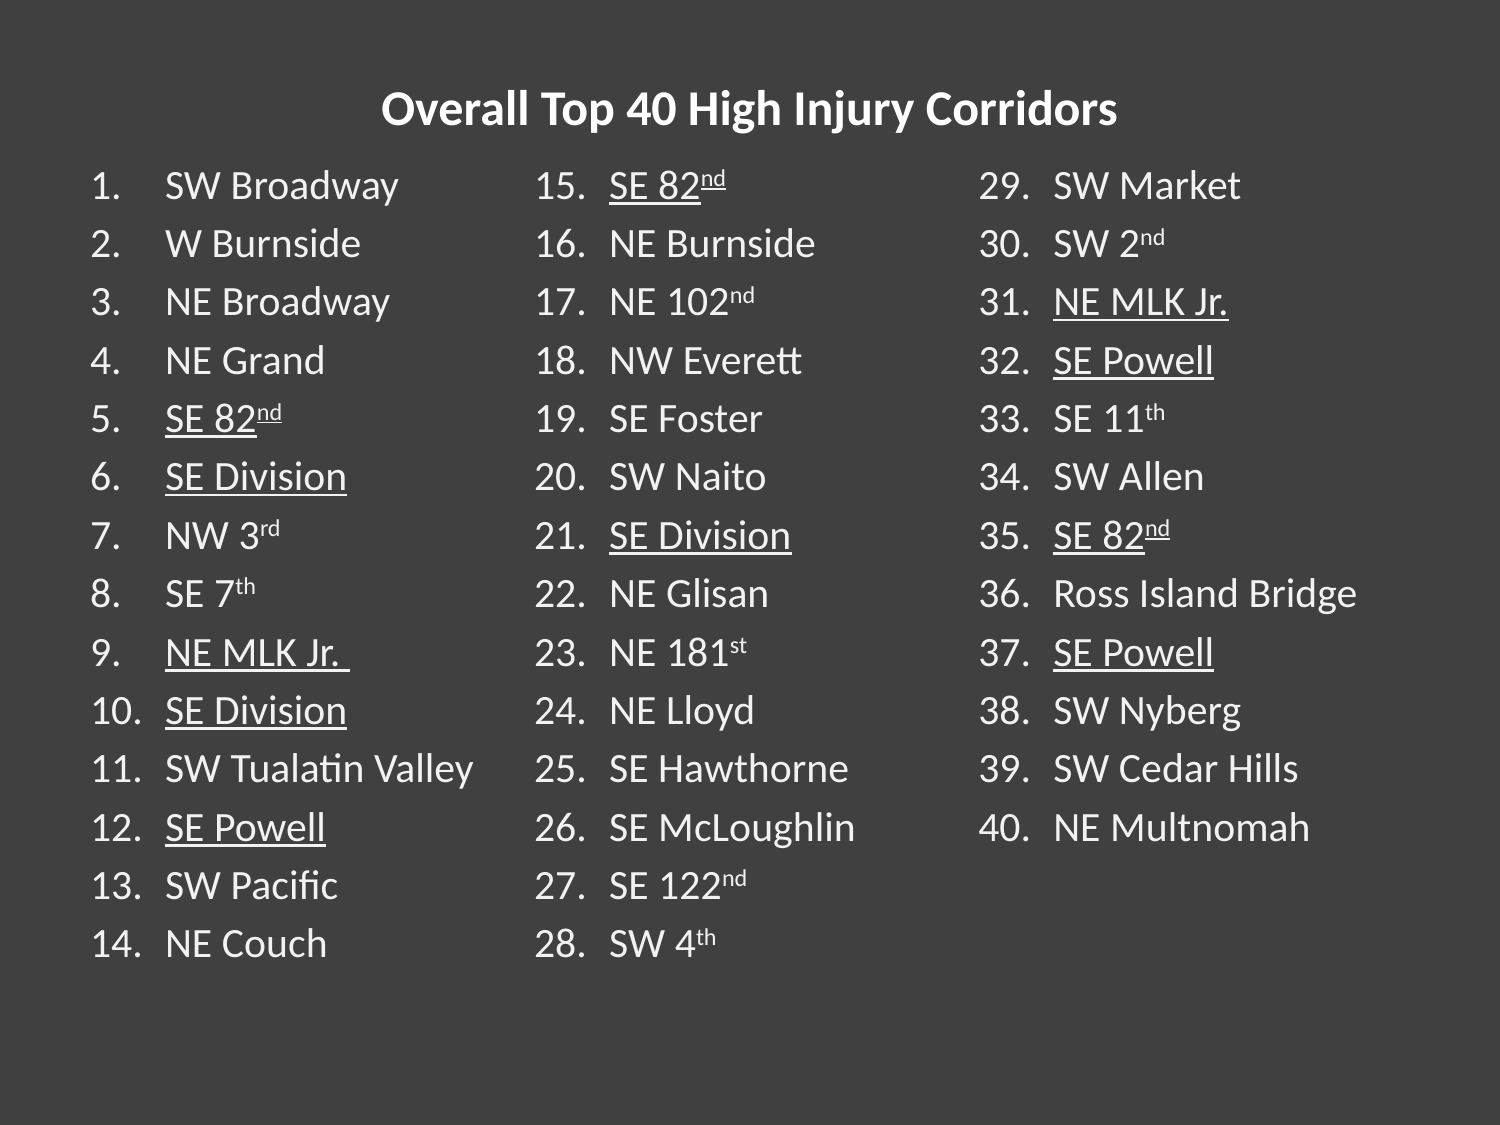

Overall Top 40 High Injury Corridors
SW Broadway
W Burnside
NE Broadway
NE Grand
SE 82nd
SE Division
NW 3rd
SE 7th
NE MLK Jr.
SE Division
SW Tualatin Valley
SE Powell
SW Pacific
NE Couch
SE 82nd
NE Burnside
NE 102nd
NW Everett
SE Foster
SW Naito
SE Division
NE Glisan
NE 181st
NE Lloyd
SE Hawthorne
SE McLoughlin
SE 122nd
SW 4th
SW Market
SW 2nd
NE MLK Jr.
SE Powell
SE 11th
SW Allen
SE 82nd
Ross Island Bridge
SE Powell
SW Nyberg
SW Cedar Hills
NE Multnomah